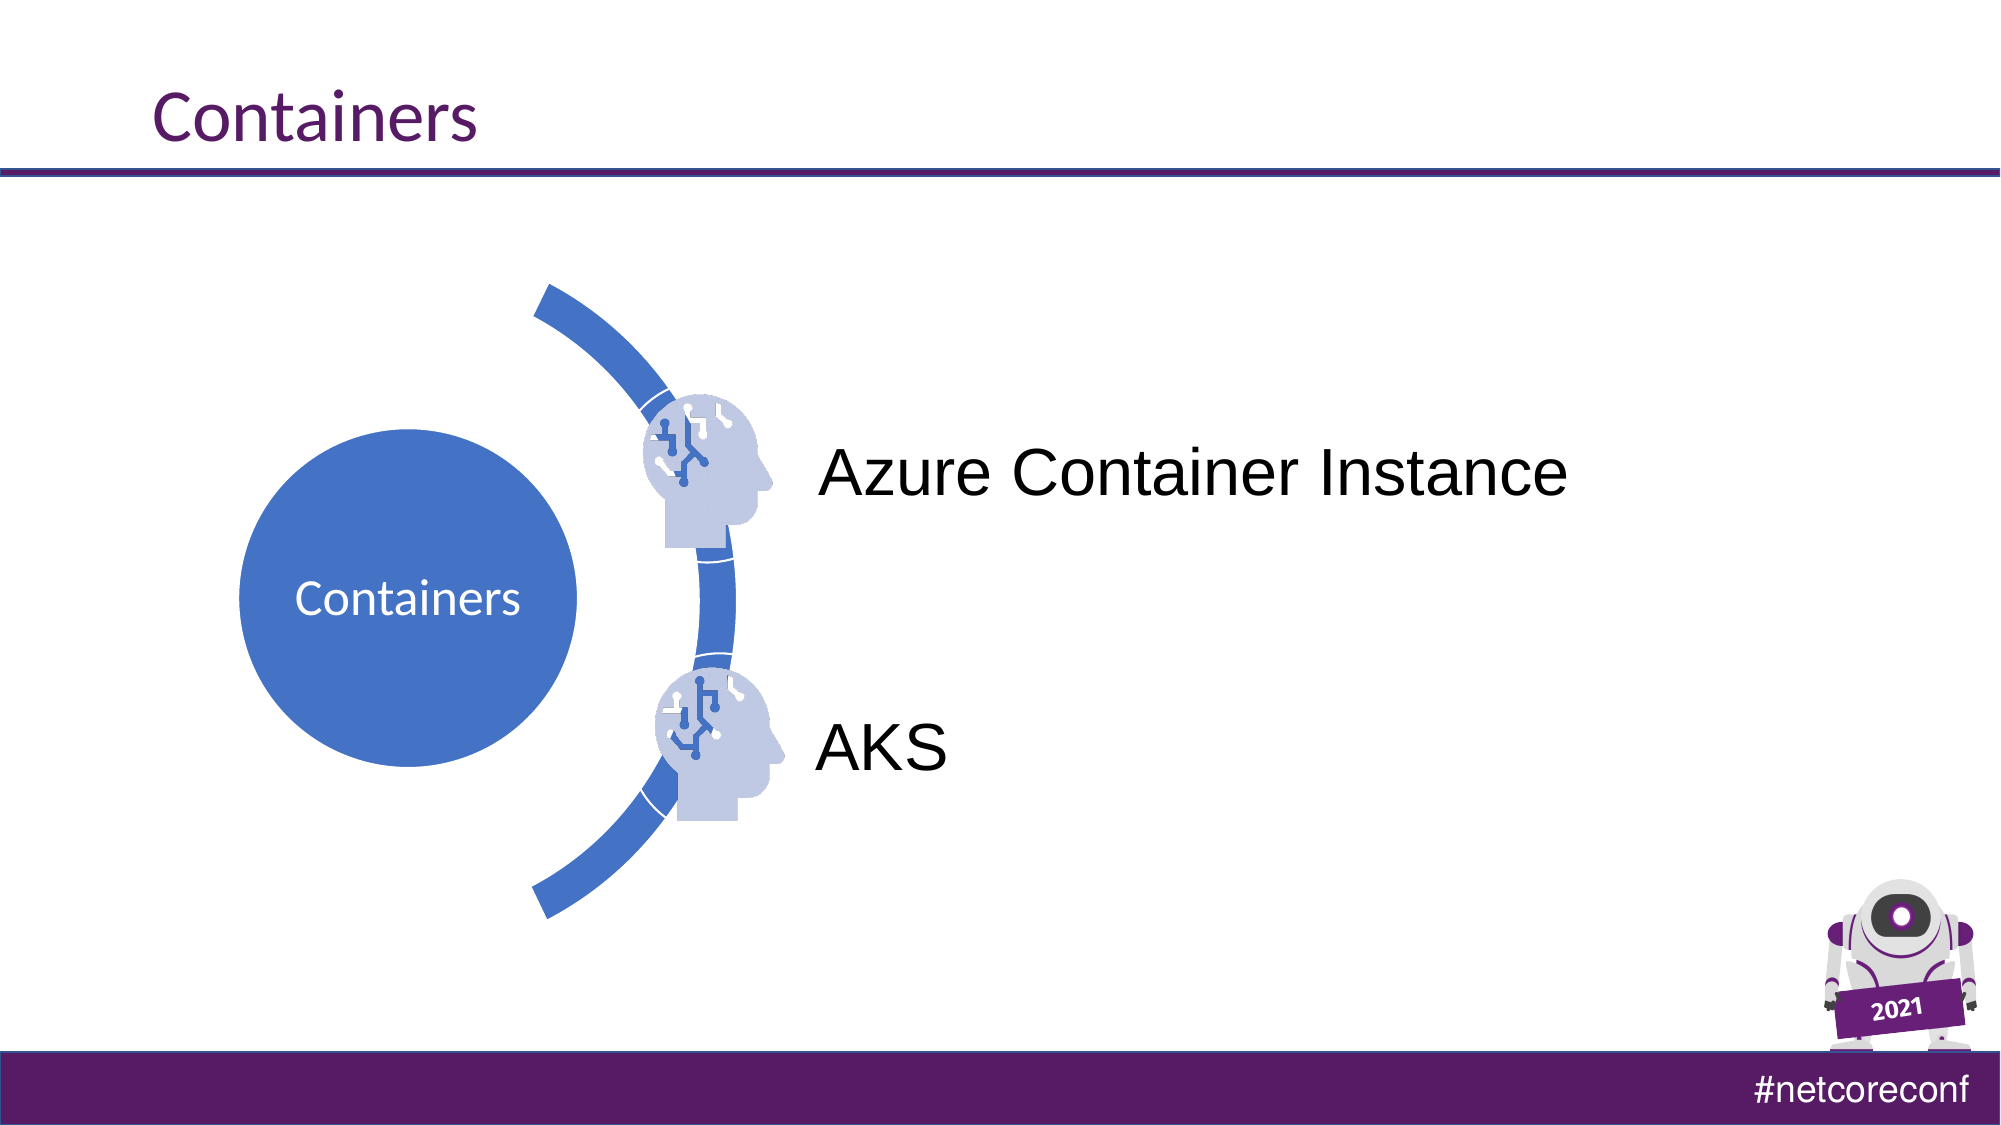

# Containers
Containers
Azure Container Instance
AKS